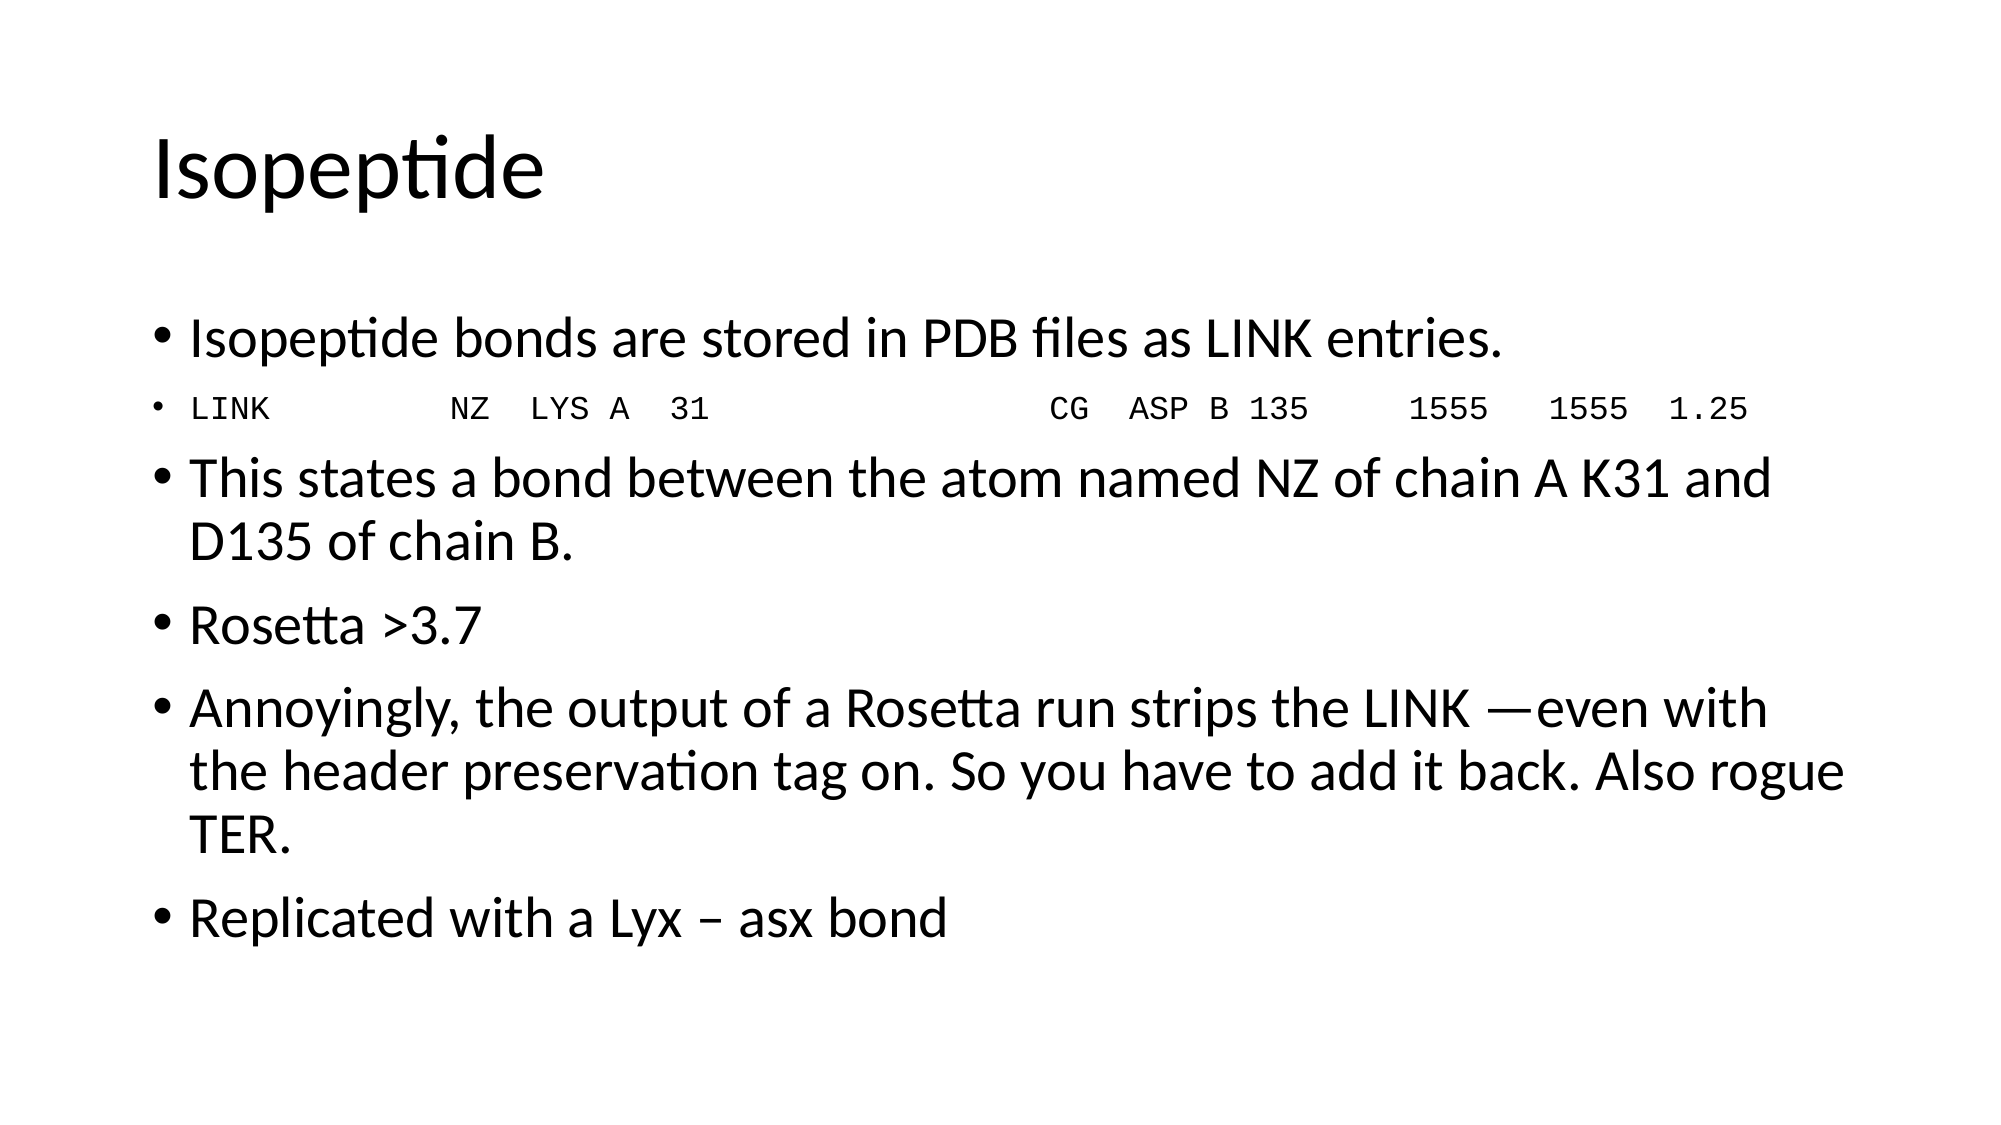

# Isopeptide
Isopeptide bonds are stored in PDB files as LINK entries.
LINK         NZ  LYS A  31                 CG  ASP B 135     1555   1555  1.25
This states a bond between the atom named NZ of chain A K31 and D135 of chain B.
Rosetta >3.7
Annoyingly, the output of a Rosetta run strips the LINK —even with the header preservation tag on. So you have to add it back. Also rogue TER.
Replicated with a Lyx – asx bond